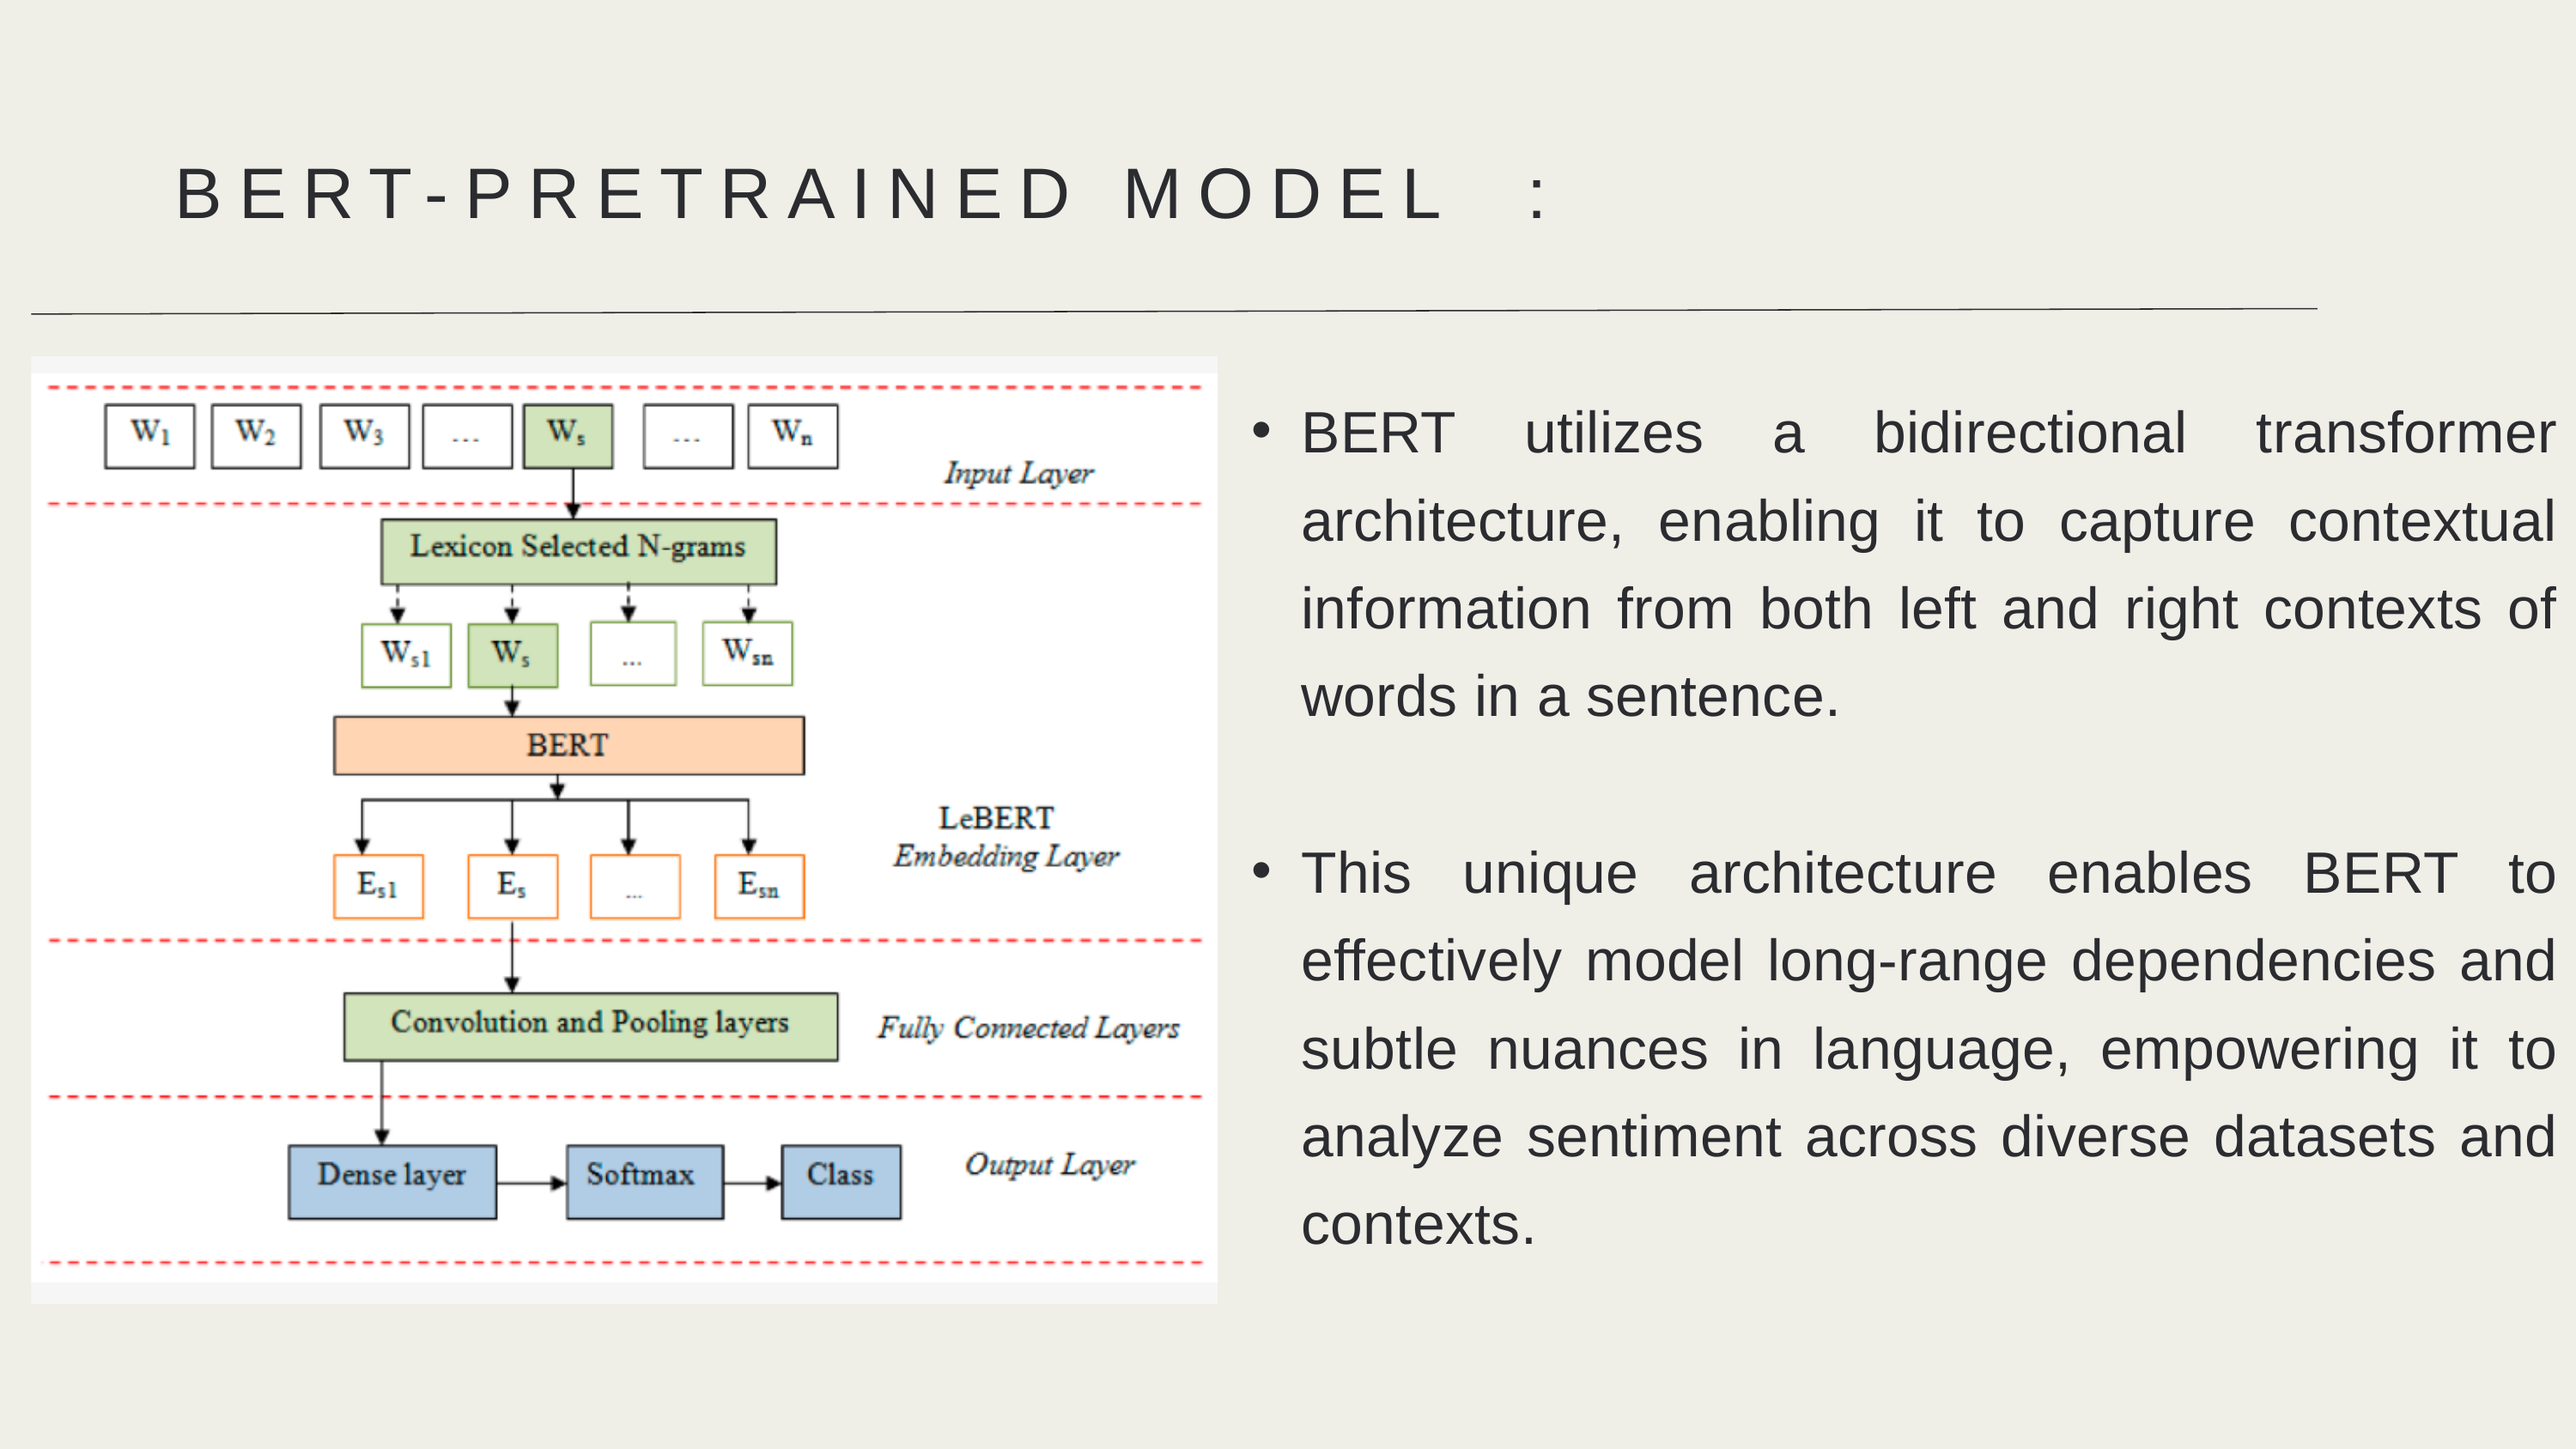

BERT-PRETRAINED MODEL  :

BERT utilizes a bidirectional transformer architecture, enabling it to capture contextual information from both left and right contexts of words in a sentence.

This unique architecture enables BERT to effectively model long-range dependencies and subtle nuances in language, empowering it to analyze sentiment across diverse datasets and contexts.